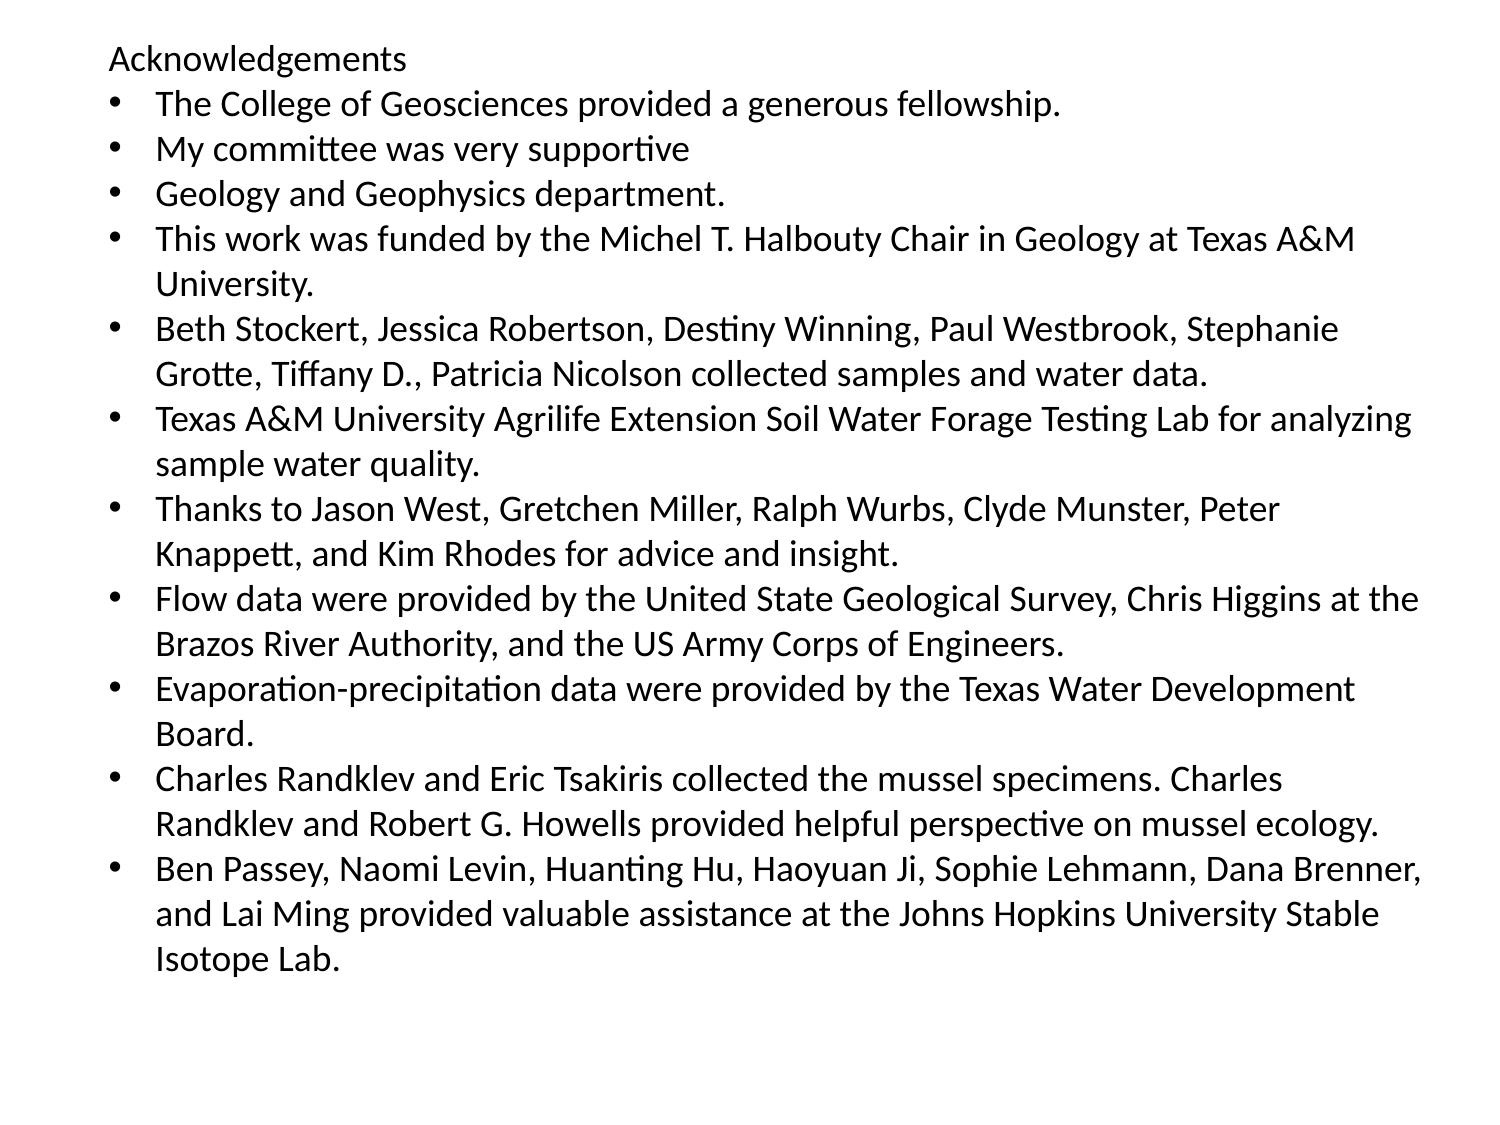

Acknowledgements
The College of Geosciences provided a generous fellowship.
My committee was very supportive
Geology and Geophysics department.
This work was funded by the Michel T. Halbouty Chair in Geology at Texas A&M University.
Beth Stockert, Jessica Robertson, Destiny Winning, Paul Westbrook, Stephanie Grotte, Tiffany D., Patricia Nicolson collected samples and water data.
Texas A&M University Agrilife Extension Soil Water Forage Testing Lab for analyzing sample water quality.
Thanks to Jason West, Gretchen Miller, Ralph Wurbs, Clyde Munster, Peter Knappett, and Kim Rhodes for advice and insight.
Flow data were provided by the United State Geological Survey, Chris Higgins at the Brazos River Authority, and the US Army Corps of Engineers.
Evaporation-precipitation data were provided by the Texas Water Development Board.
Charles Randklev and Eric Tsakiris collected the mussel specimens. Charles Randklev and Robert G. Howells provided helpful perspective on mussel ecology.
Ben Passey, Naomi Levin, Huanting Hu, Haoyuan Ji, Sophie Lehmann, Dana Brenner, and Lai Ming provided valuable assistance at the Johns Hopkins University Stable Isotope Lab.